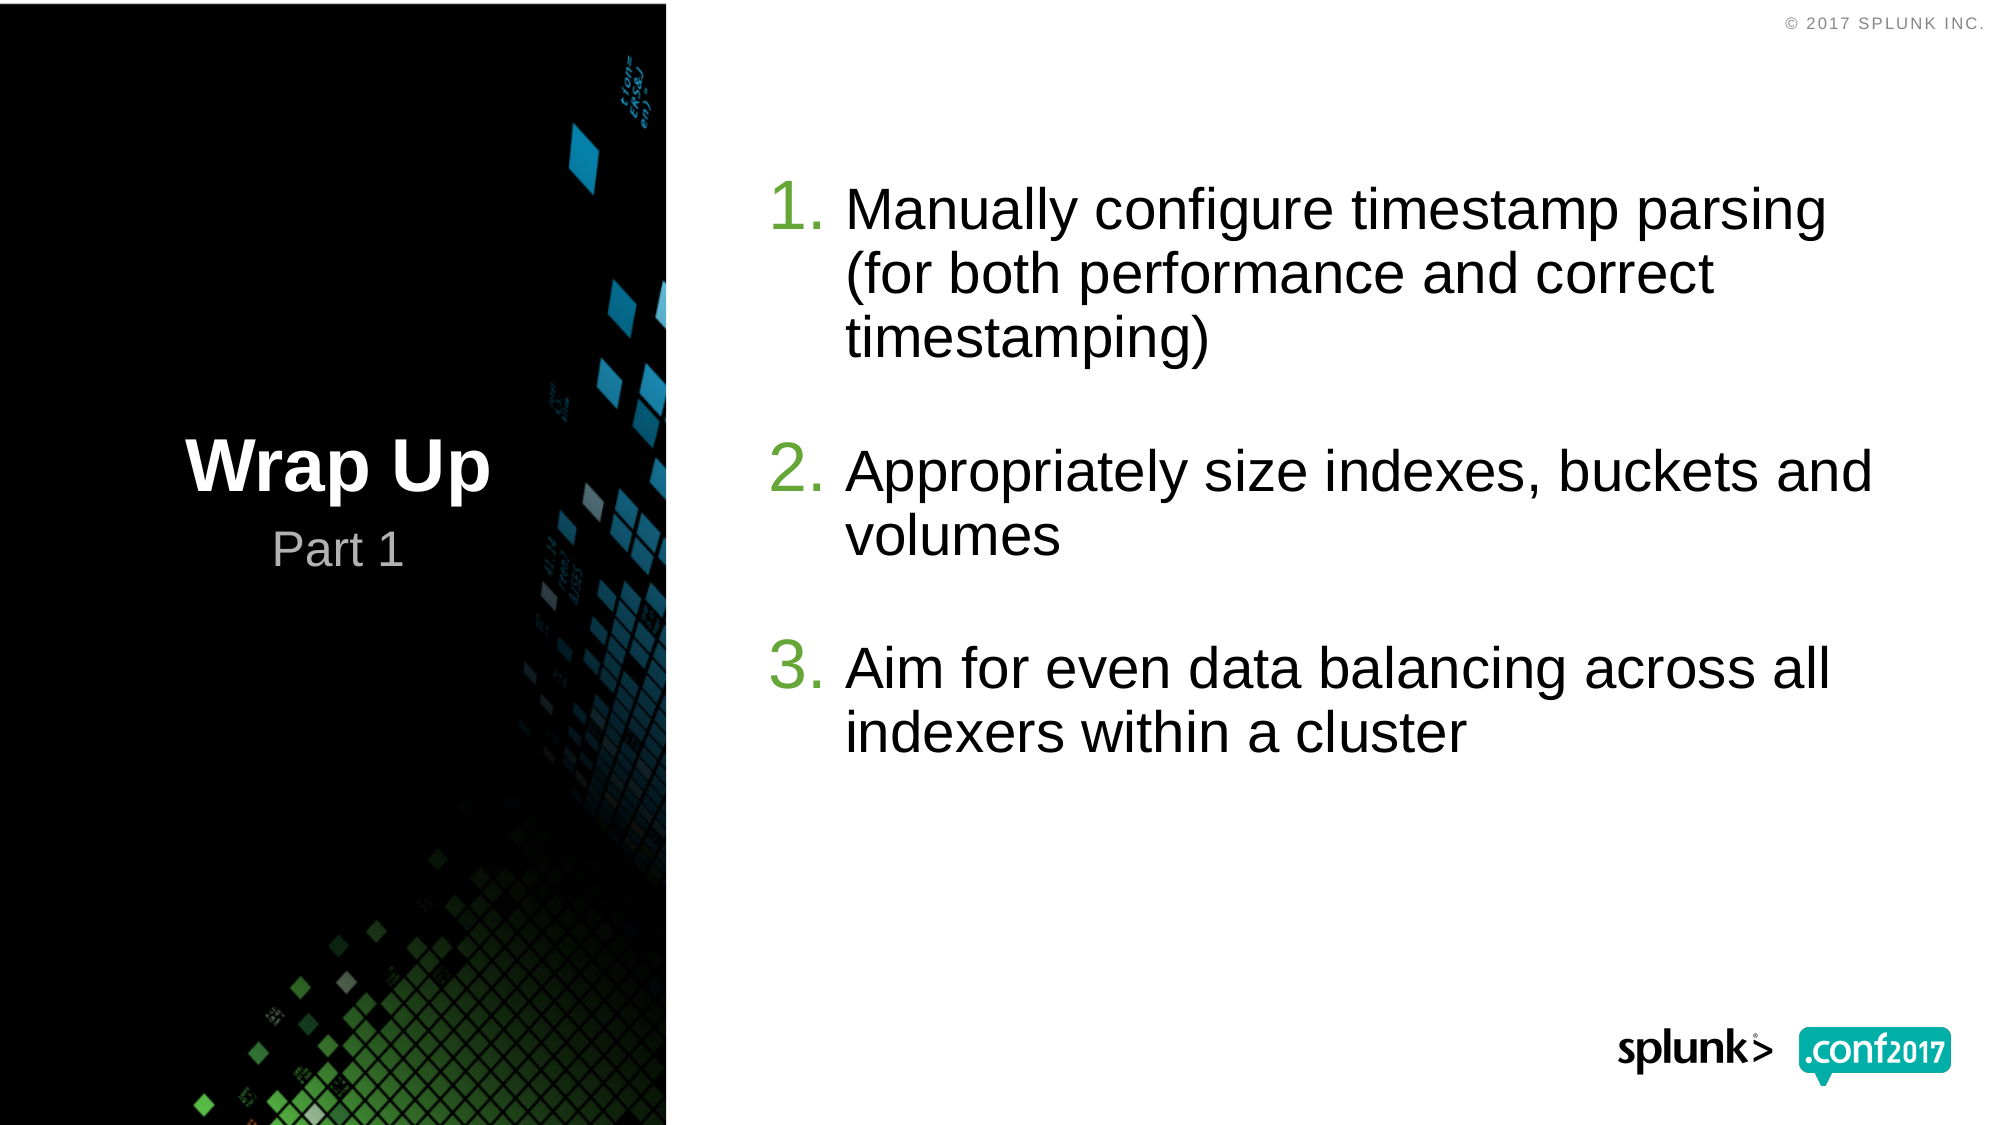

Manually configure timestamp parsing (for both performance and correct timestamping)
Appropriately size indexes, buckets and volumes
Aim for even data balancing across all indexers within a cluster

# Wrap Up
Part 1